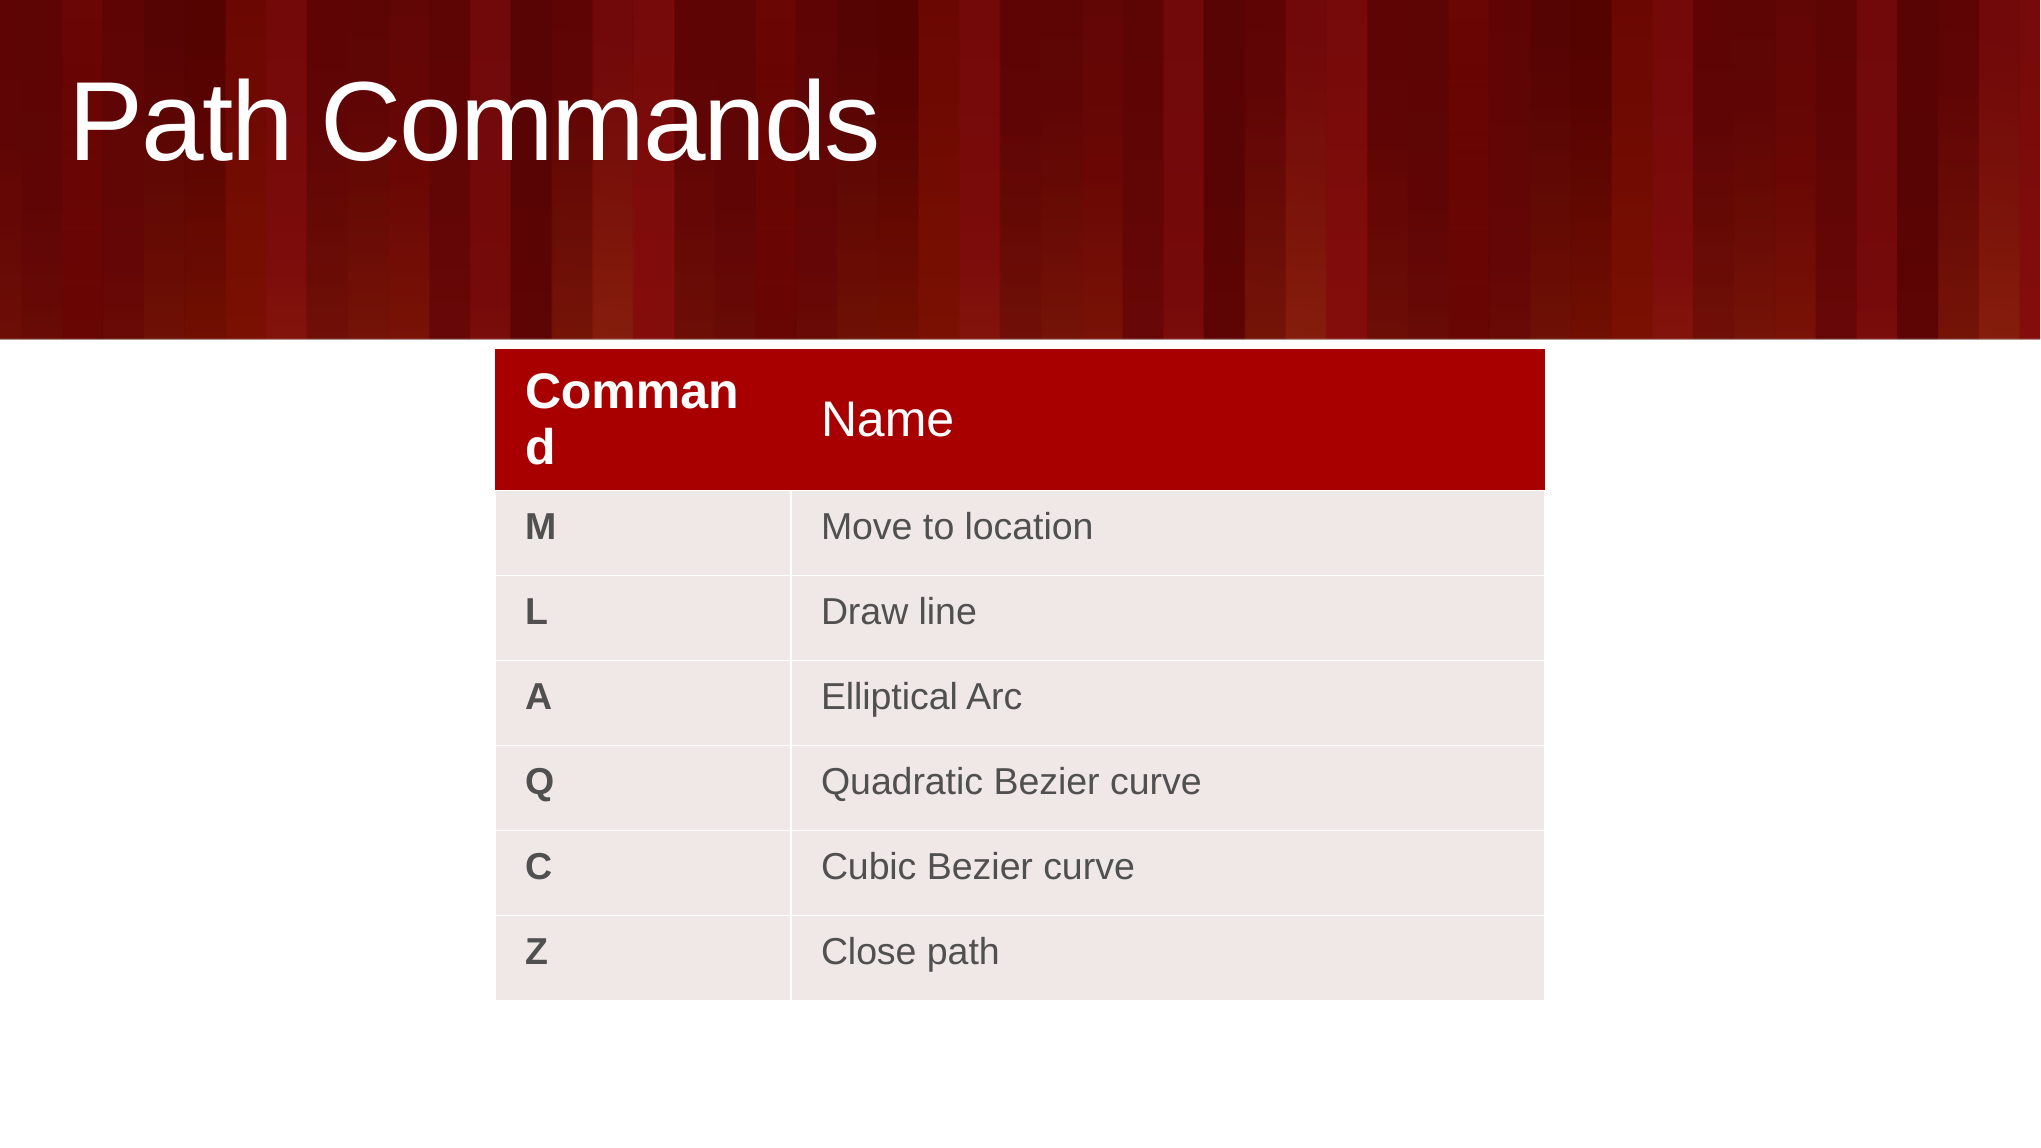

# Path Commands
| Command | Name |
| --- | --- |
| M | Move to location |
| L | Draw line |
| A | Elliptical Arc |
| Q | Quadratic Bezier curve |
| C | Cubic Bezier curve |
| Z | Close path |